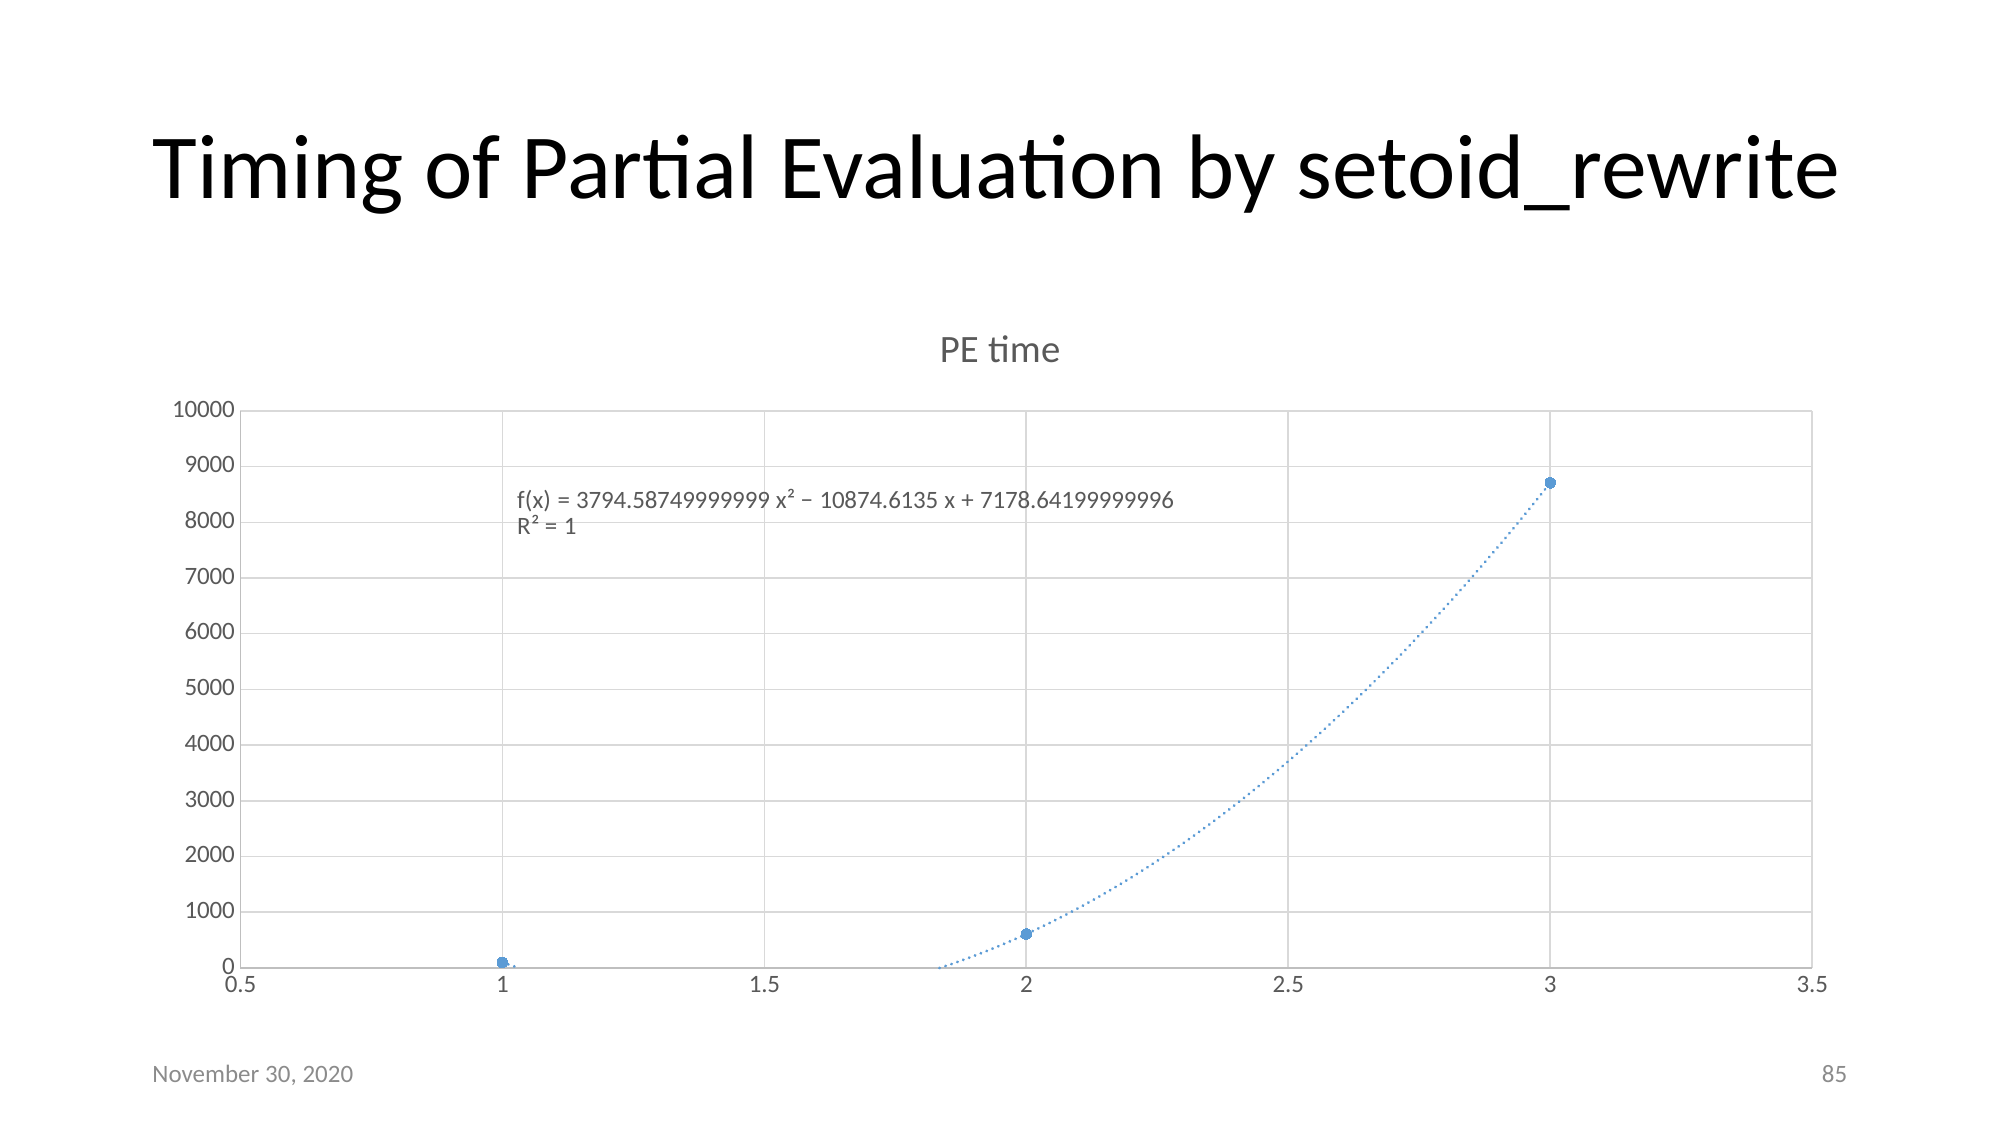

# Timing of Partial Evaluation by setoid_rewrite

### Chart:

| Category | PE time |
|---|---|
November 30, 2020
85